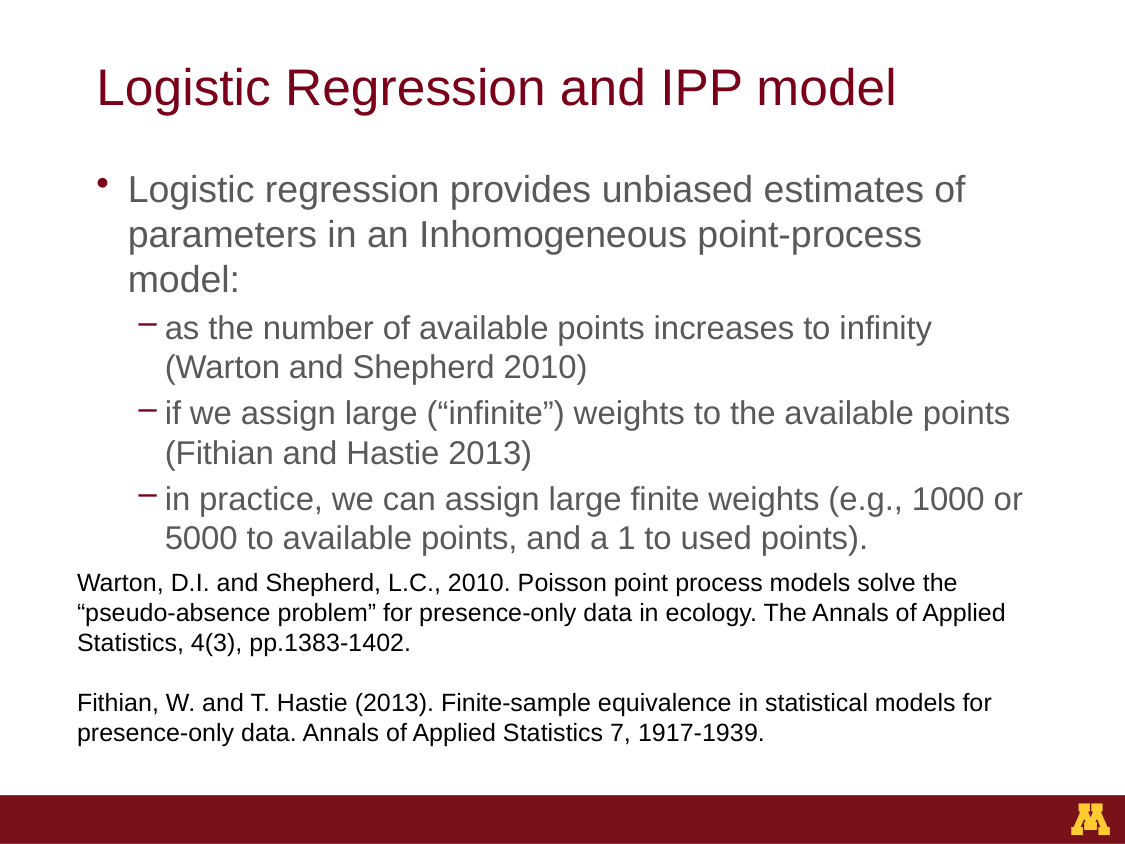

# Logistic Regression and IPP model
Logistic regression provides unbiased estimates of parameters in an Inhomogeneous point-process model:
as the number of available points increases to infinity (Warton and Shepherd 2010)
if we assign large (“infinite”) weights to the available points (Fithian and Hastie 2013)
in practice, we can assign large finite weights (e.g., 1000 or 5000 to available points, and a 1 to used points).
Warton, D.I. and Shepherd, L.C., 2010. Poisson point process models solve the “pseudo-absence problem” for presence-only data in ecology. The Annals of Applied Statistics, 4(3), pp.1383-1402.
Fithian, W. and T. Hastie (2013). Finite-sample equivalence in statistical models for presence-only data. Annals of Applied Statistics 7, 1917-1939.